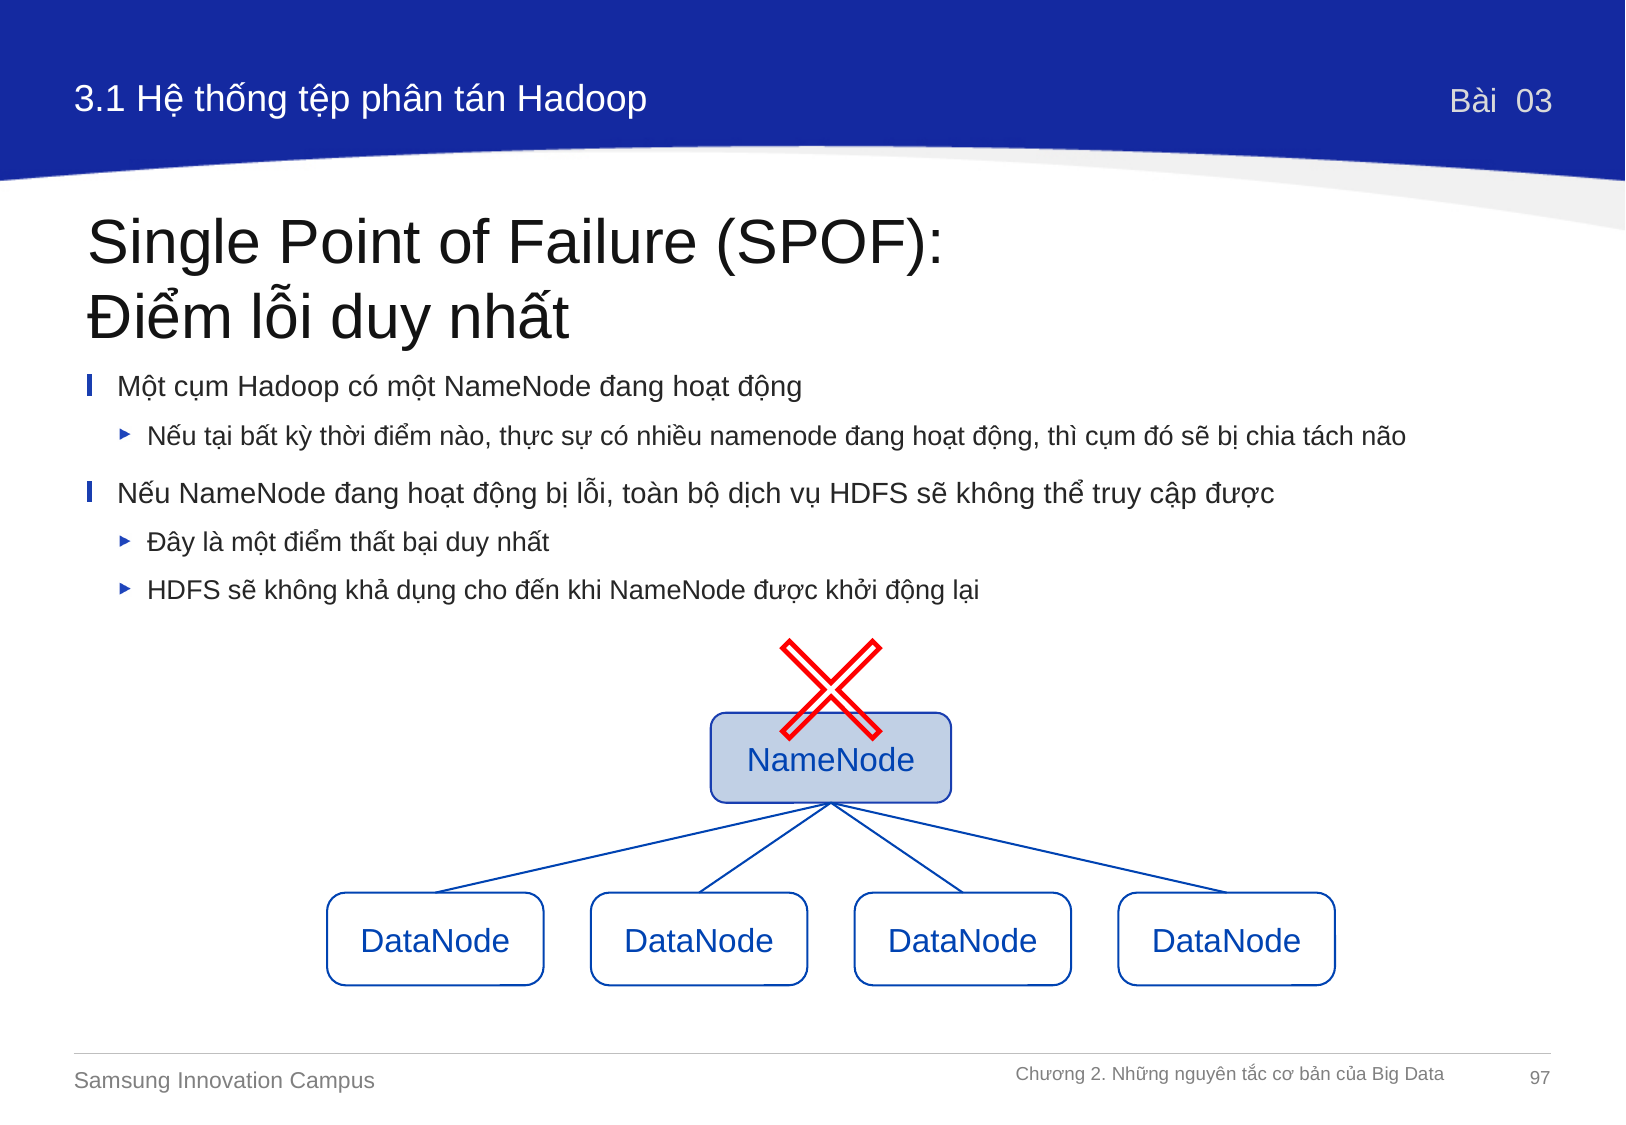

3.1 Hệ thống tệp phân tán Hadoop
Bài  03

Single Point of Failure (SPOF):
Điểm lỗi duy nhất
Một cụm Hadoop có một NameNode đang hoạt động
Nếu tại bất kỳ thời điểm nào, thực sự có nhiều namenode đang hoạt động, thì cụm đó sẽ bị chia tách não
Nếu NameNode đang hoạt động bị lỗi, toàn bộ dịch vụ HDFS sẽ không thể truy cập được
Đây là một điểm thất bại duy nhất
HDFS sẽ không khả dụng cho đến khi NameNode được khởi động lại

NameNode
DataNode
DataNode
DataNode
DataNode